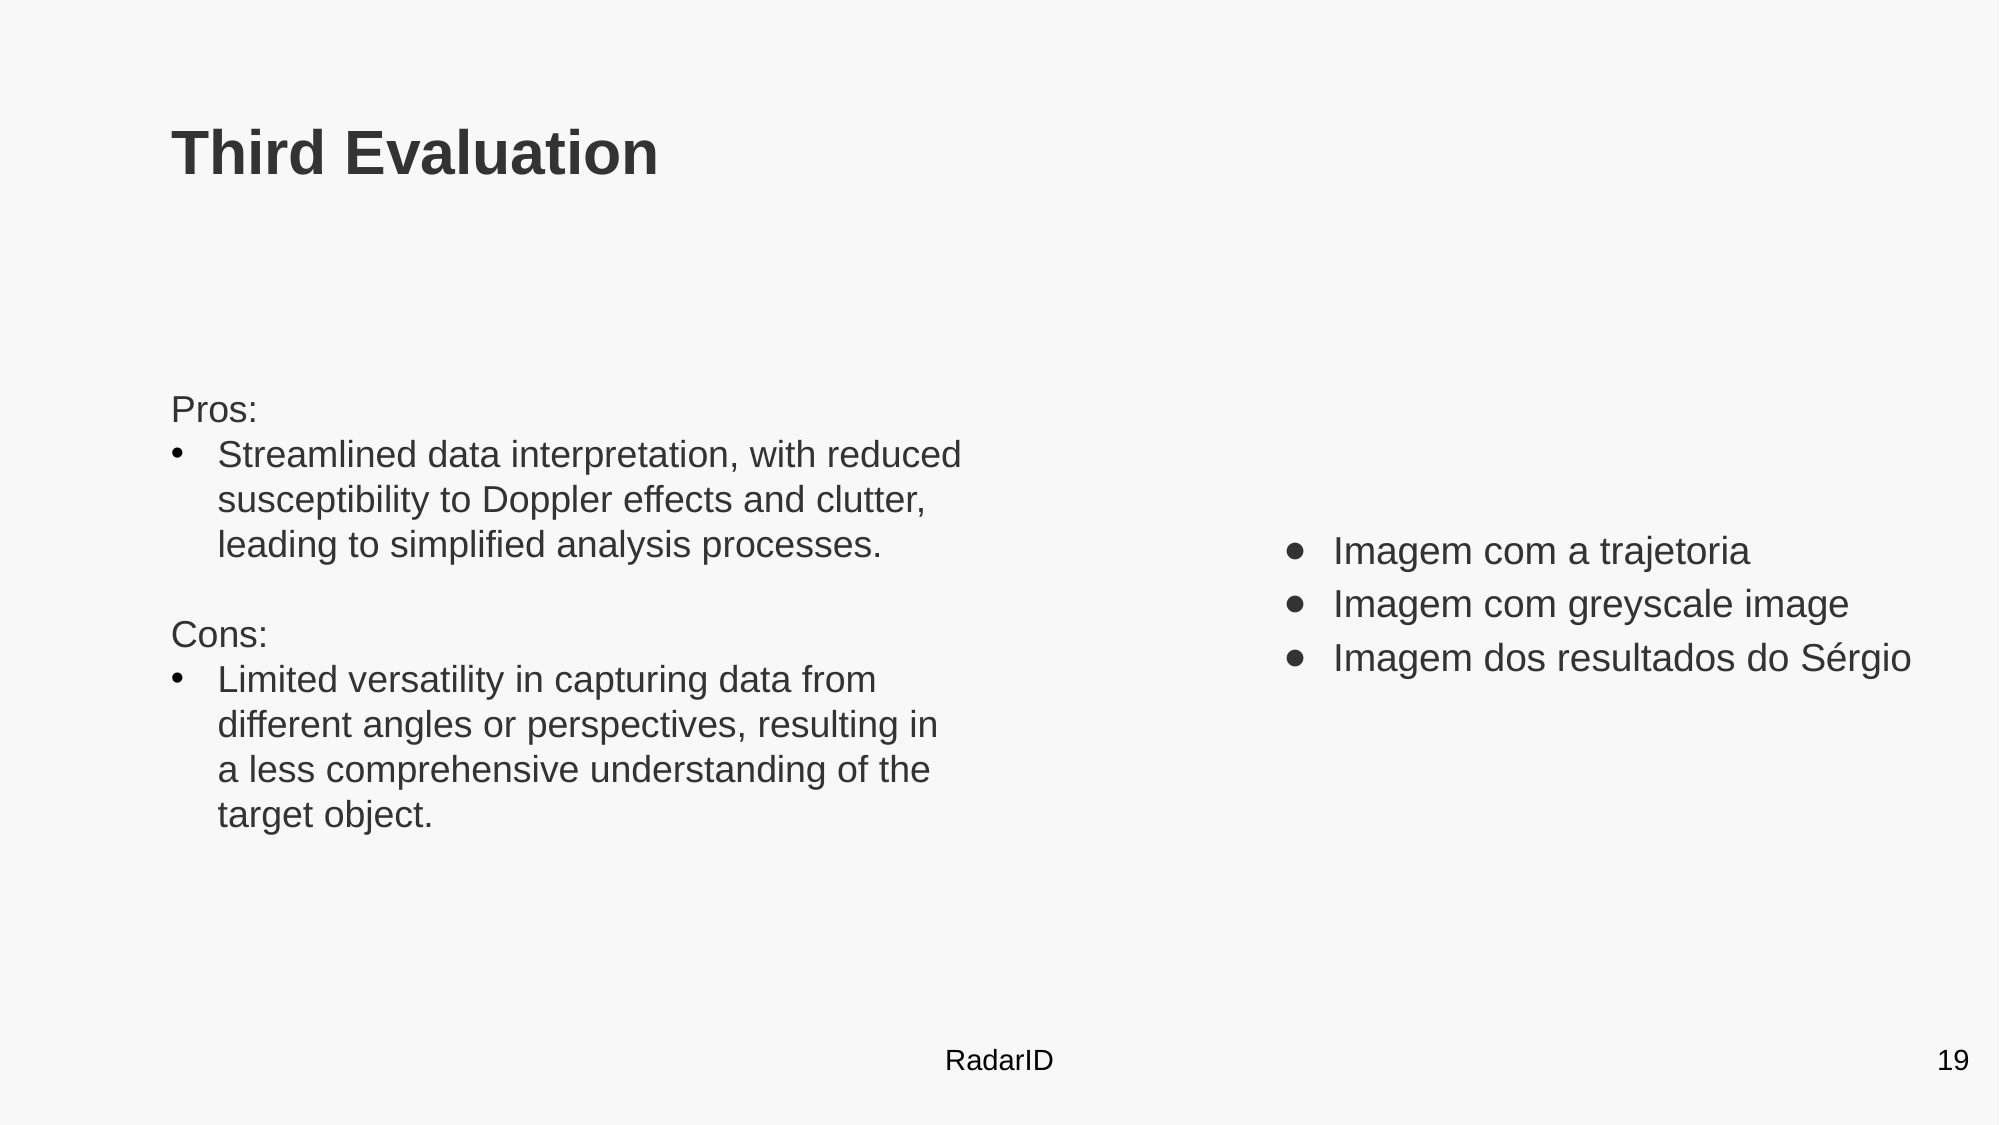

# Third Evaluation
Pros:
Streamlined data interpretation, with reduced susceptibility to Doppler effects and clutter, leading to simplified analysis processes.

Cons:
Limited versatility in capturing data from different angles or perspectives, resulting in a less comprehensive understanding of the target object.
Imagem com a trajetoria
Imagem com greyscale image
Imagem dos resultados do Sérgio

RadarID
19